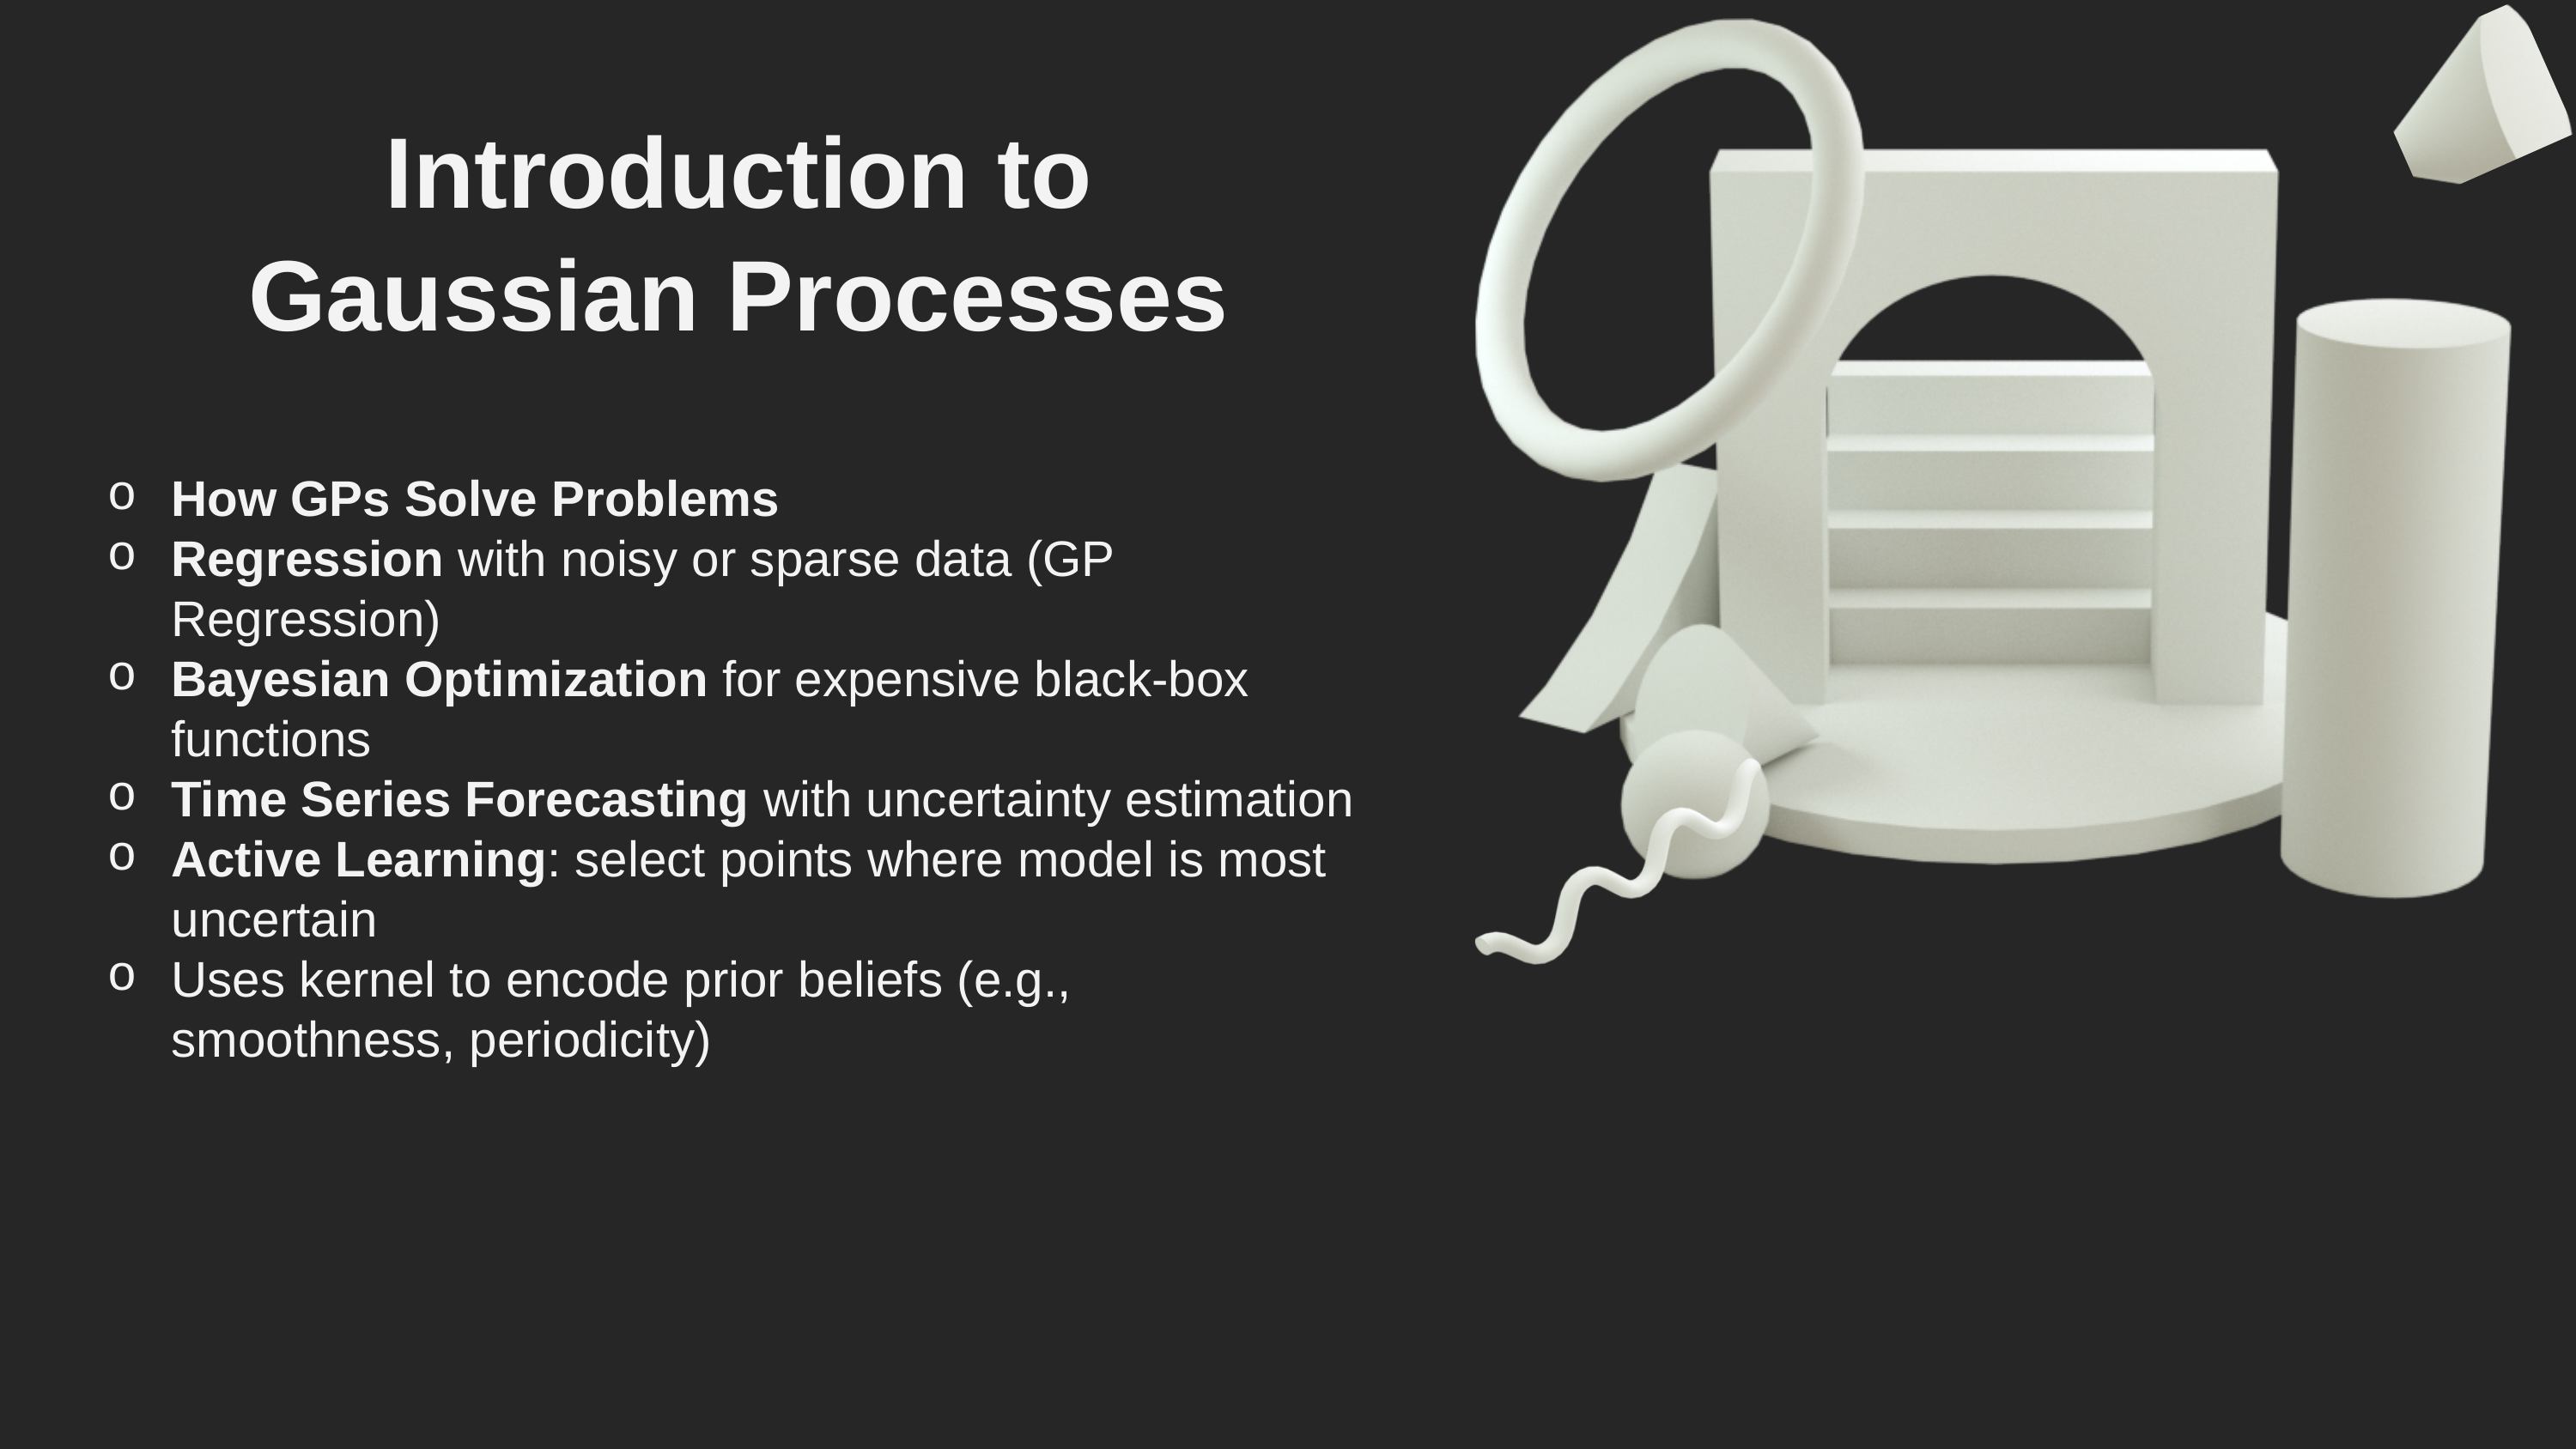

Introduction to Gaussian Processes
How GPs Solve Problems
Regression with noisy or sparse data (GP Regression)
Bayesian Optimization for expensive black-box functions
Time Series Forecasting with uncertainty estimation
Active Learning: select points where model is most uncertain
Uses kernel to encode prior beliefs (e.g., smoothness, periodicity)